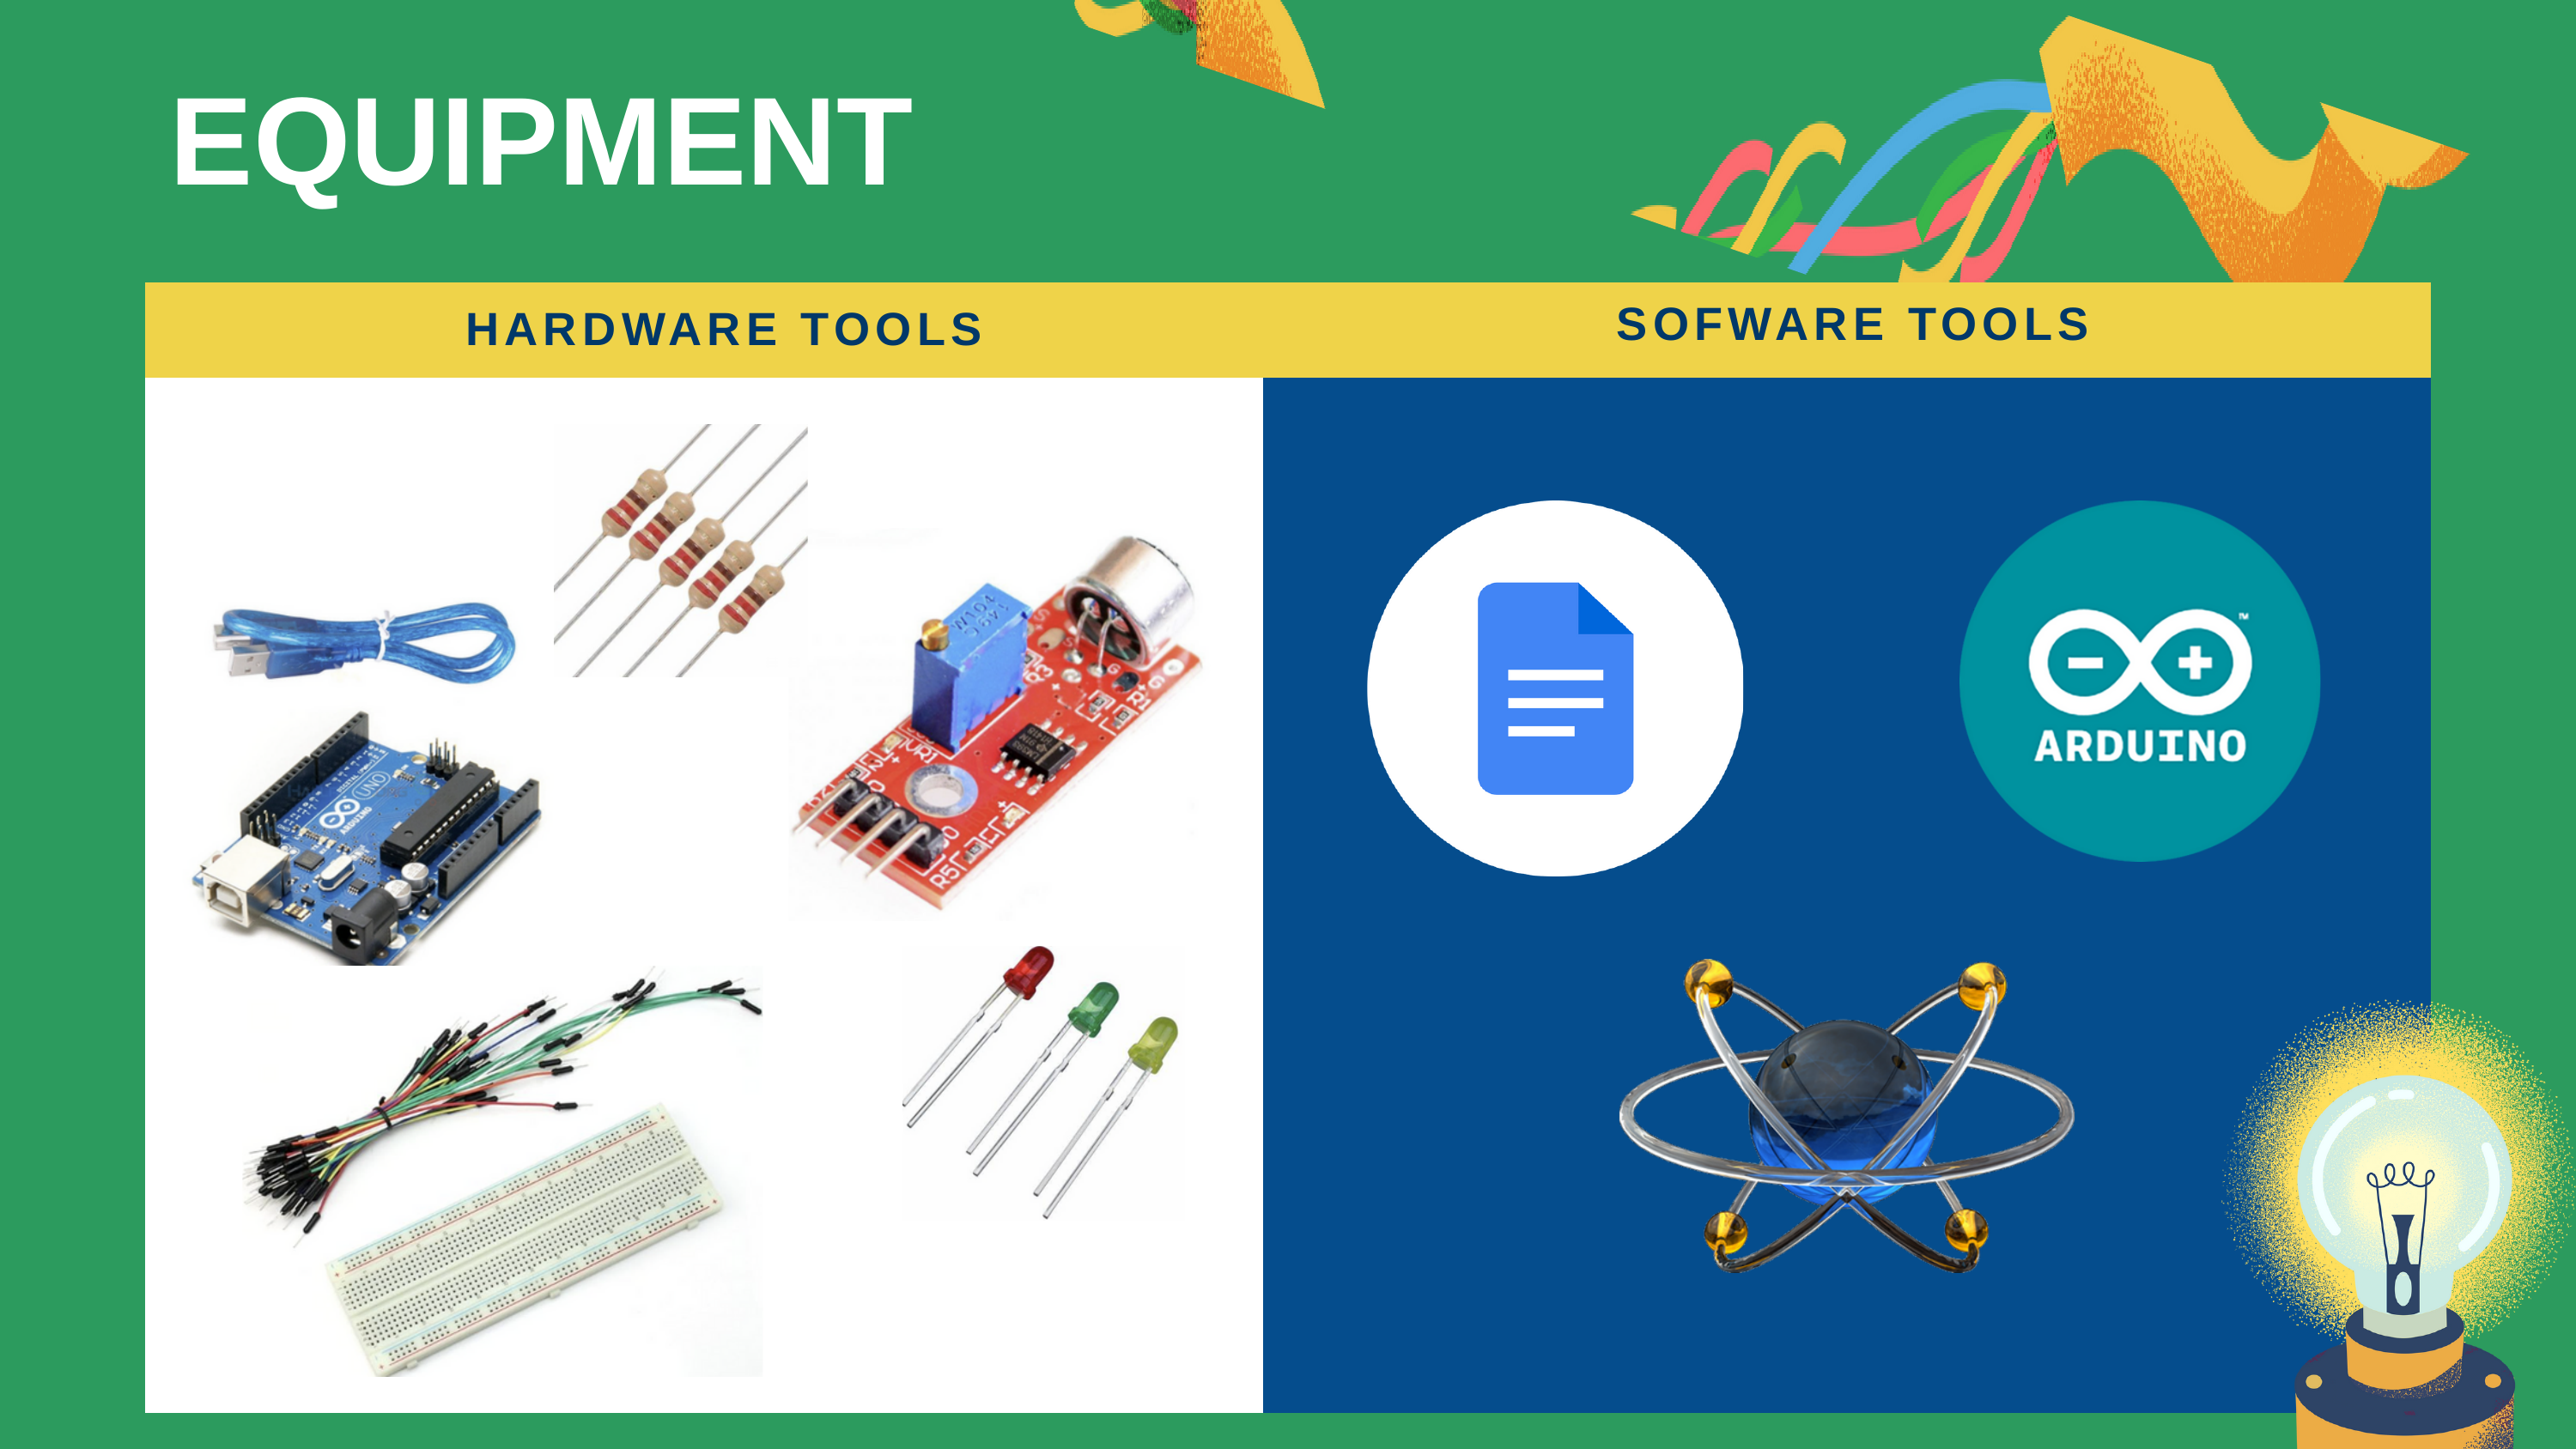

EQUIPMENT

SOFWARE TOOLS
HARDWARE TOOLS

STEP 2: WHICH FORMULA WILL WE BE USING?